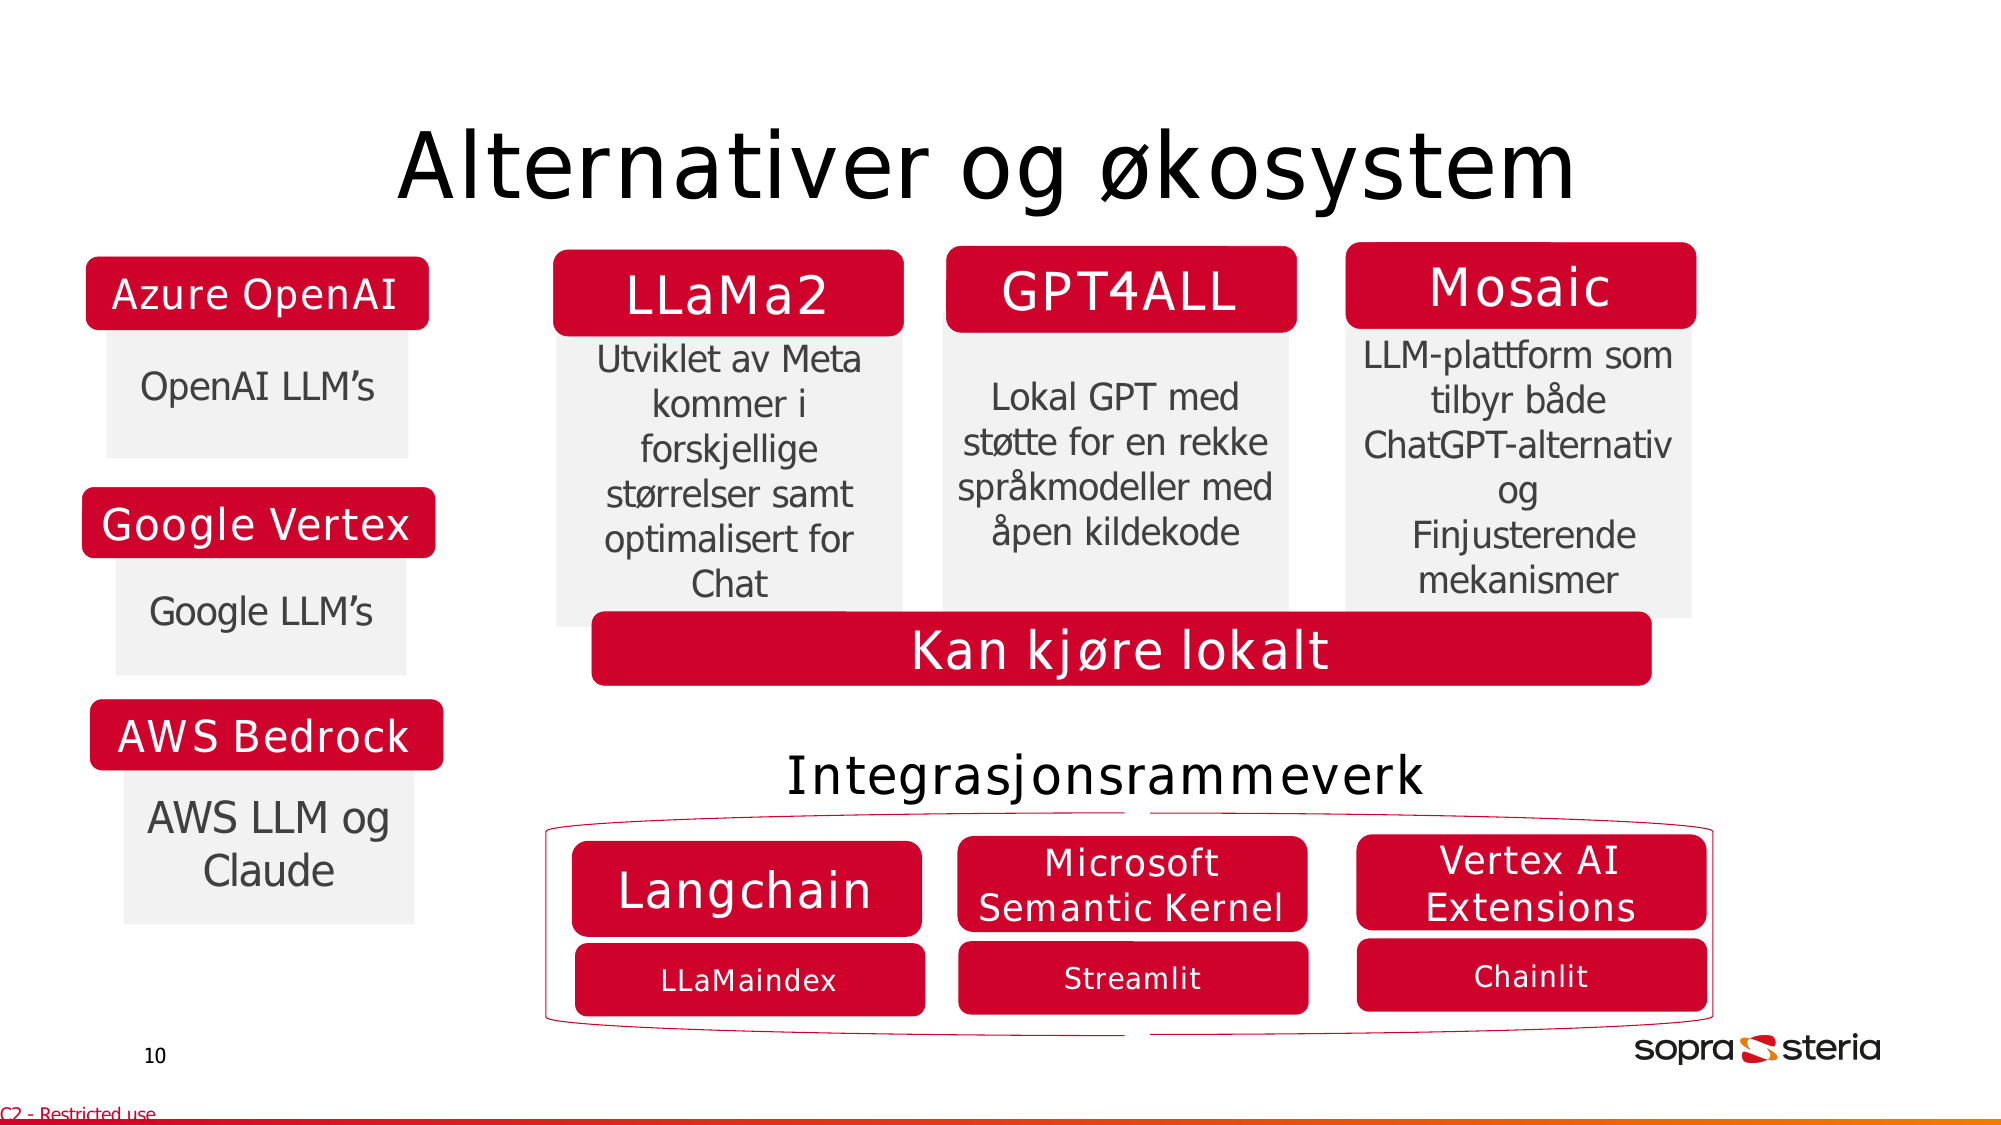

Alternativer og økosystem
Mosaic
GPT4ALL
LLaMa2
Azure OpenAI
OpenAI LLM’s
Lokal GPT med støtte for en rekke språkmodeller med åpen kildekode
Utviklet av Meta kommer i forskjellige størrelser samt optimalisert for Chat
LLM-plattform som tilbyr både ChatGPT-alternativ og
 Finjusterende mekanismer
Google Vertex
Google LLM’s
Kan kjøre lokalt
AWS Bedrock
Integrasjonsrammeverk
AWS LLM og Claude

Vertex AI Extensions
Microsoft Semantic Kernel
Langchain
Chainlit
Streamlit
LLaMaindex